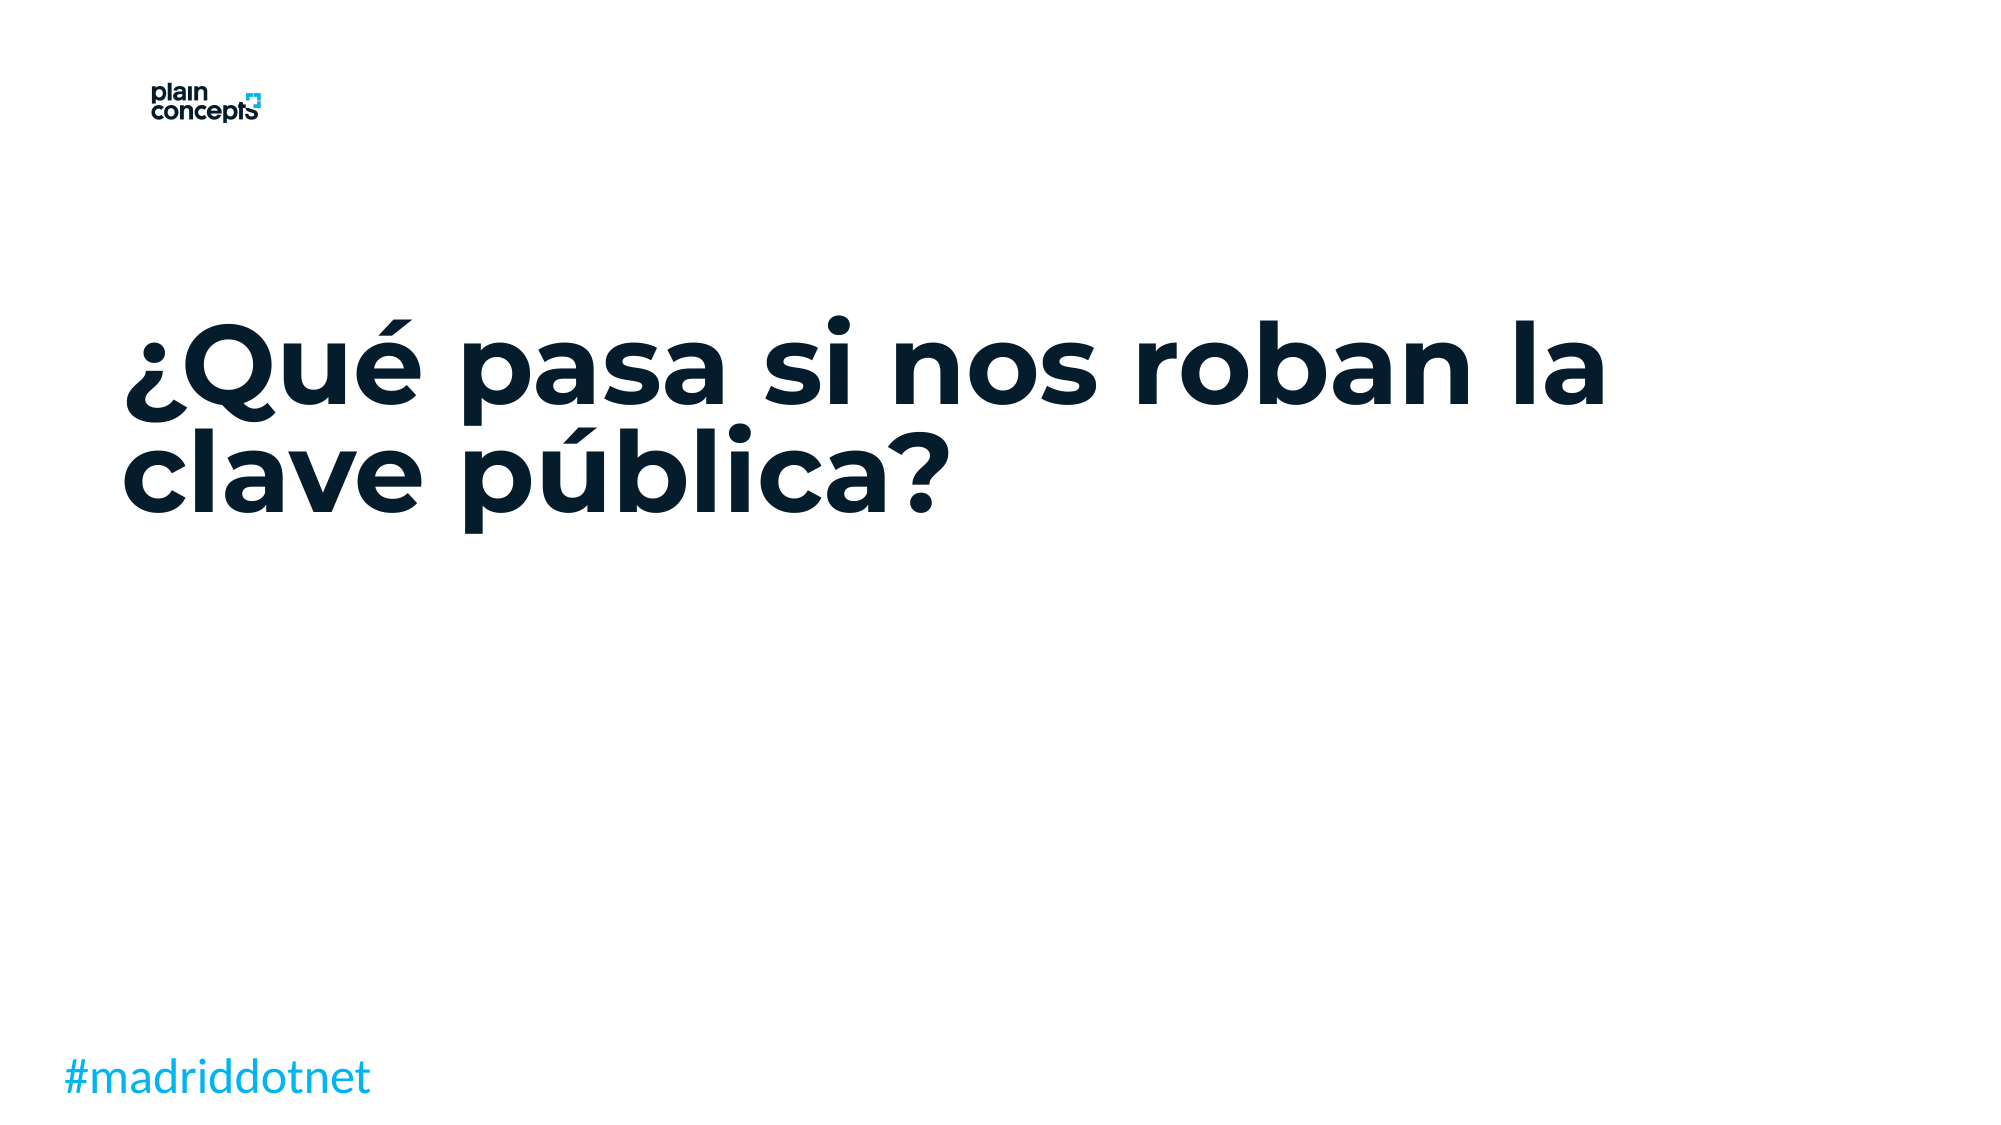

# ¿Qué pasa si nos roban la clave pública?
#madriddotnet